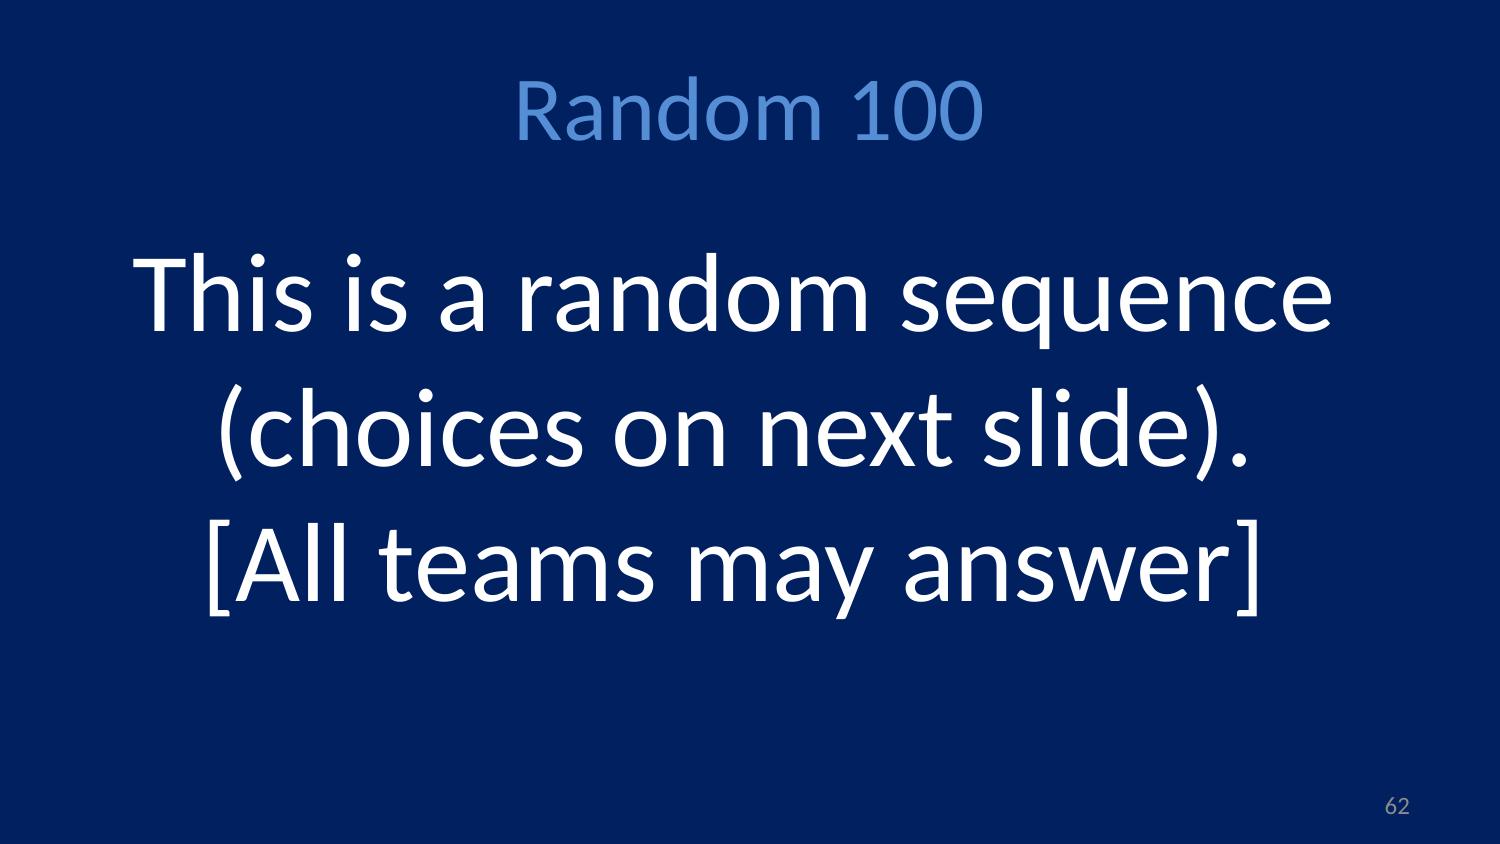

# Random 100
This is a random sequence (choices on next slide).
[All teams may answer]
62